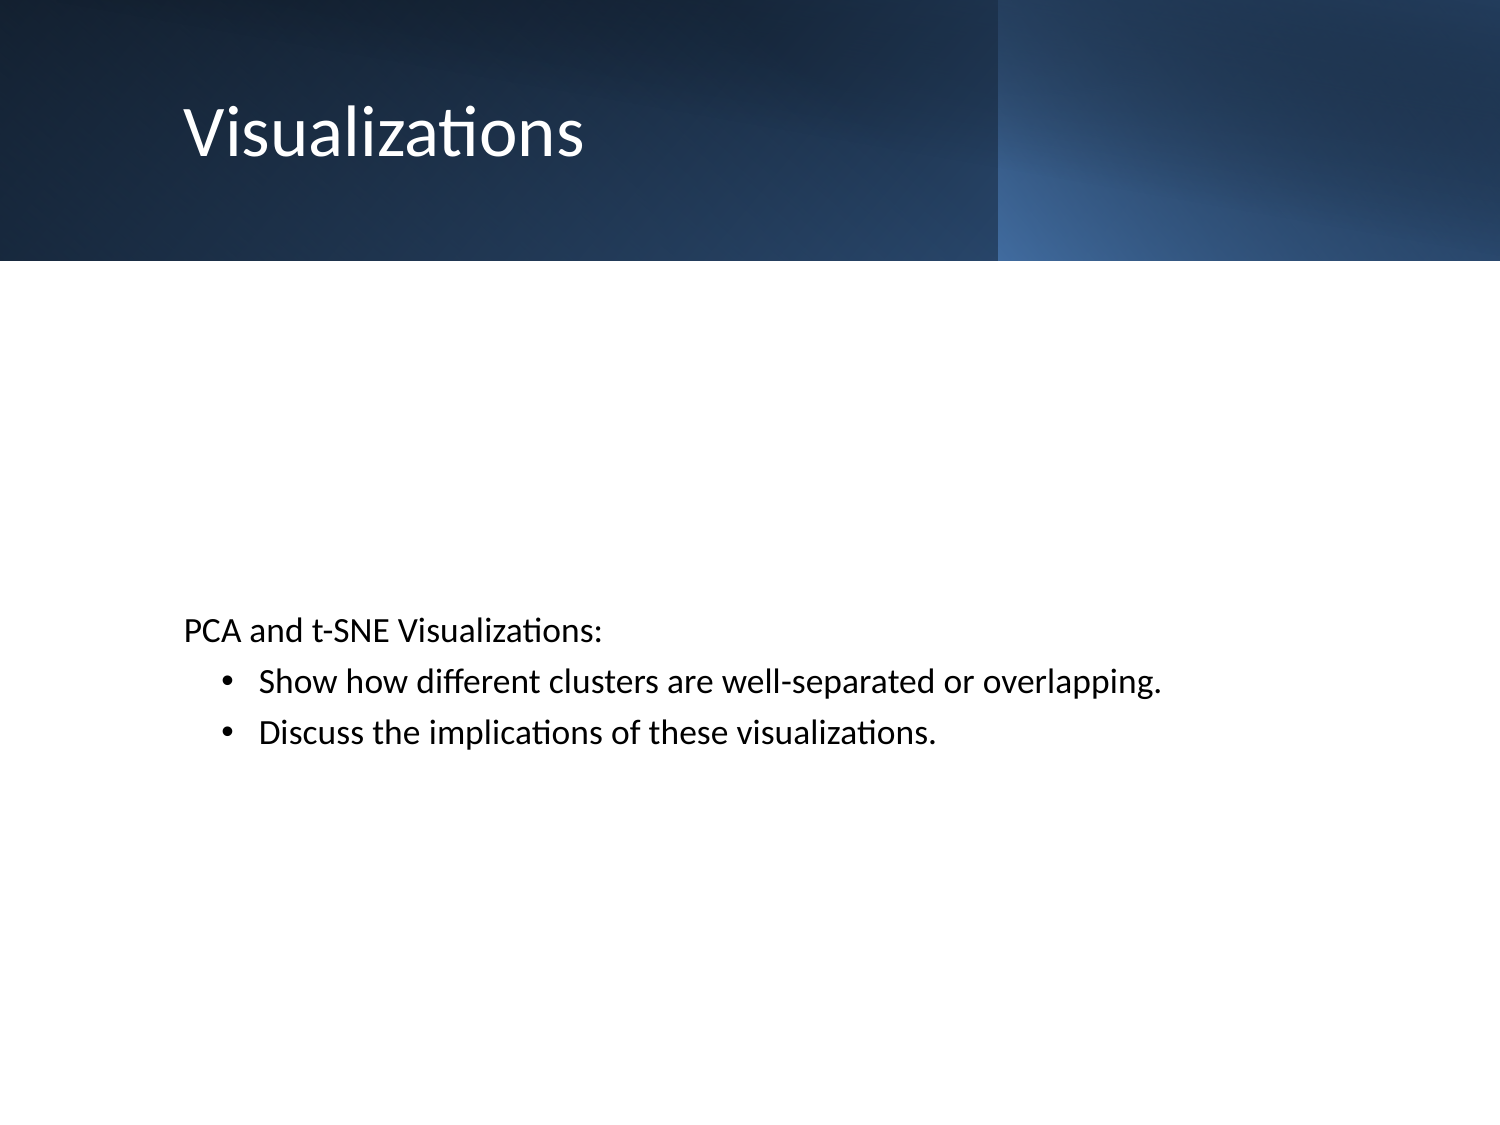

# Visualizations
PCA and t-SNE Visualizations:
Show how different clusters are well-separated or overlapping.
Discuss the implications of these visualizations.